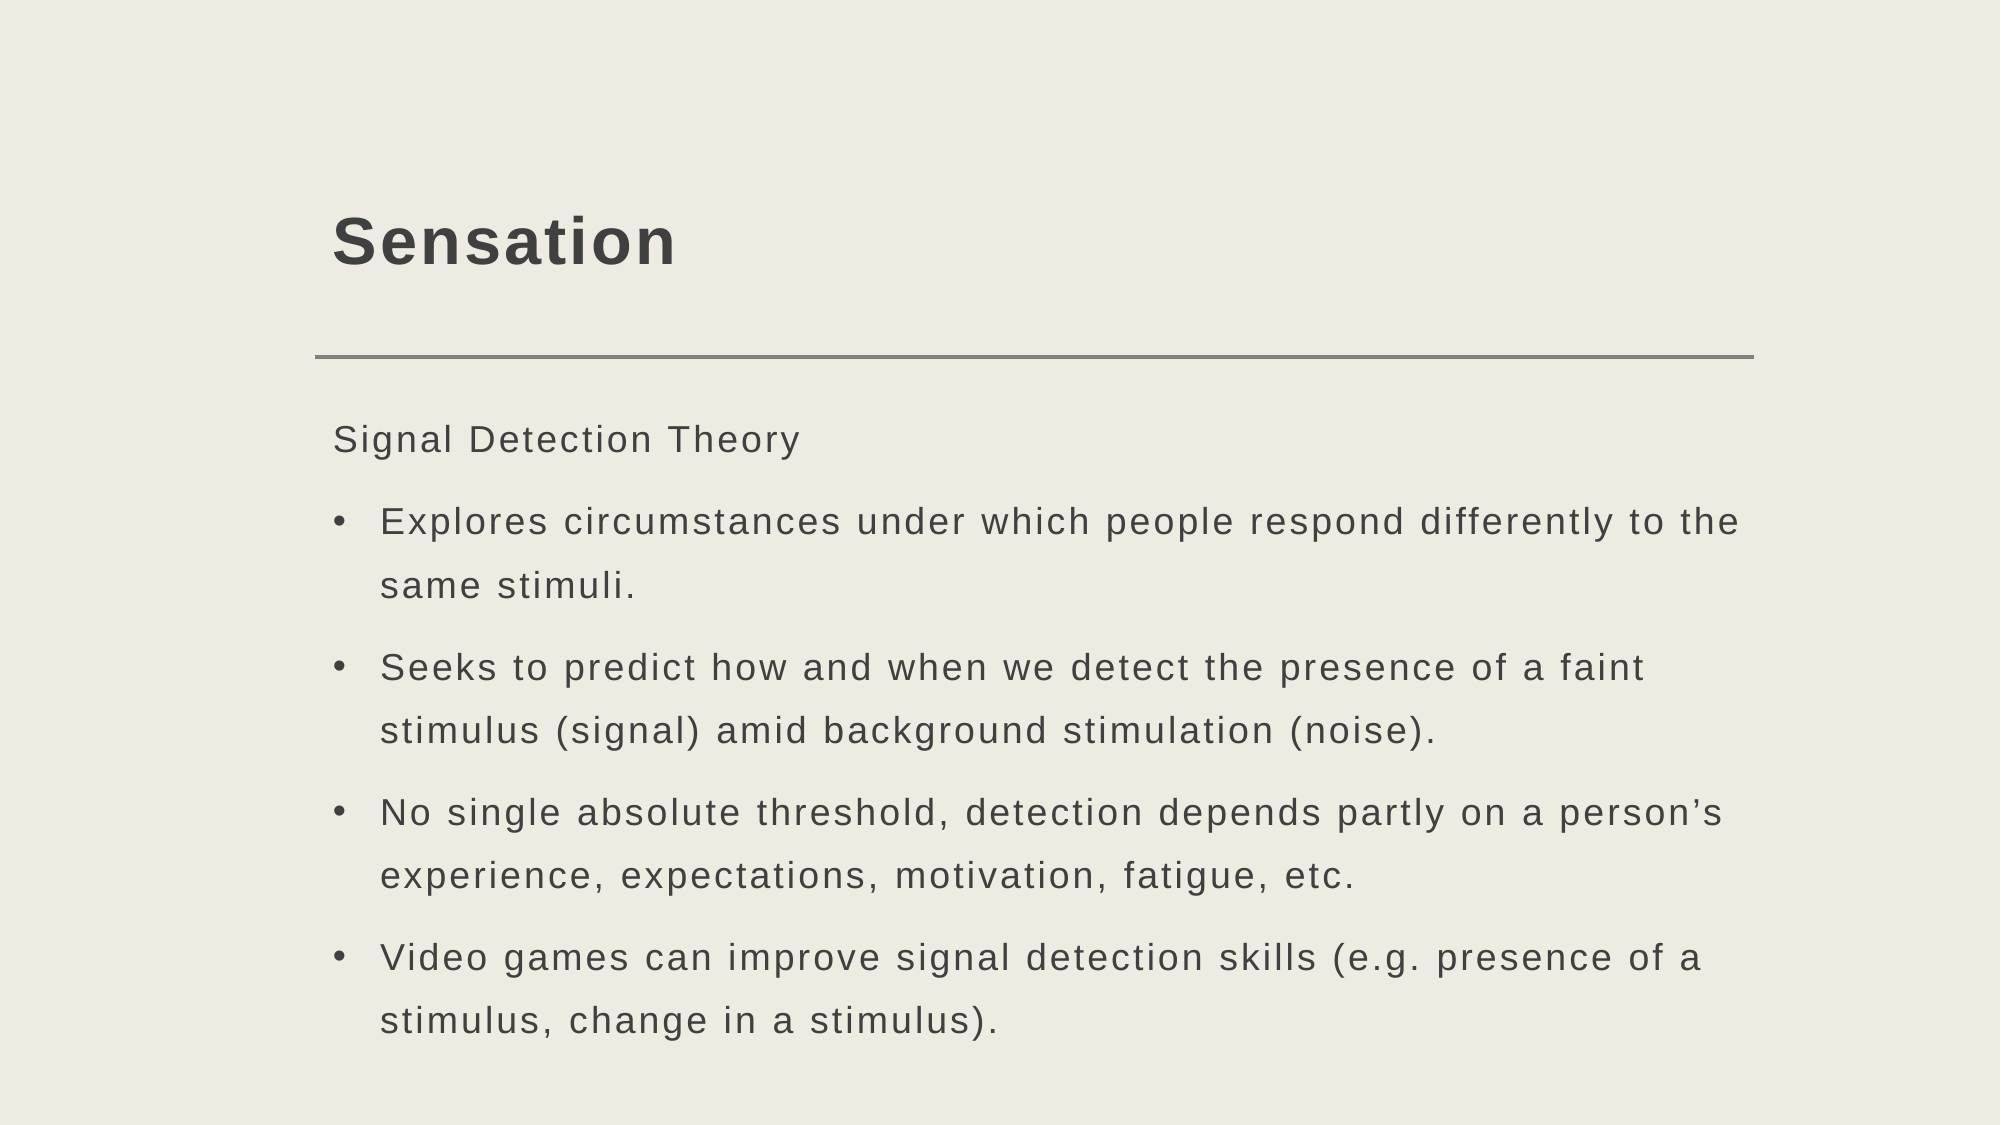

# Sensation
Signal Detection Theory
Explores circumstances under which people respond differently to the same stimuli.
Seeks to predict how and when we detect the presence of a faint stimulus (signal) amid background stimulation (noise).
No single absolute threshold, detection depends partly on a person’s experience, expectations, motivation, fatigue, etc.
Video games can improve signal detection skills (e.g. presence of a stimulus, change in a stimulus).